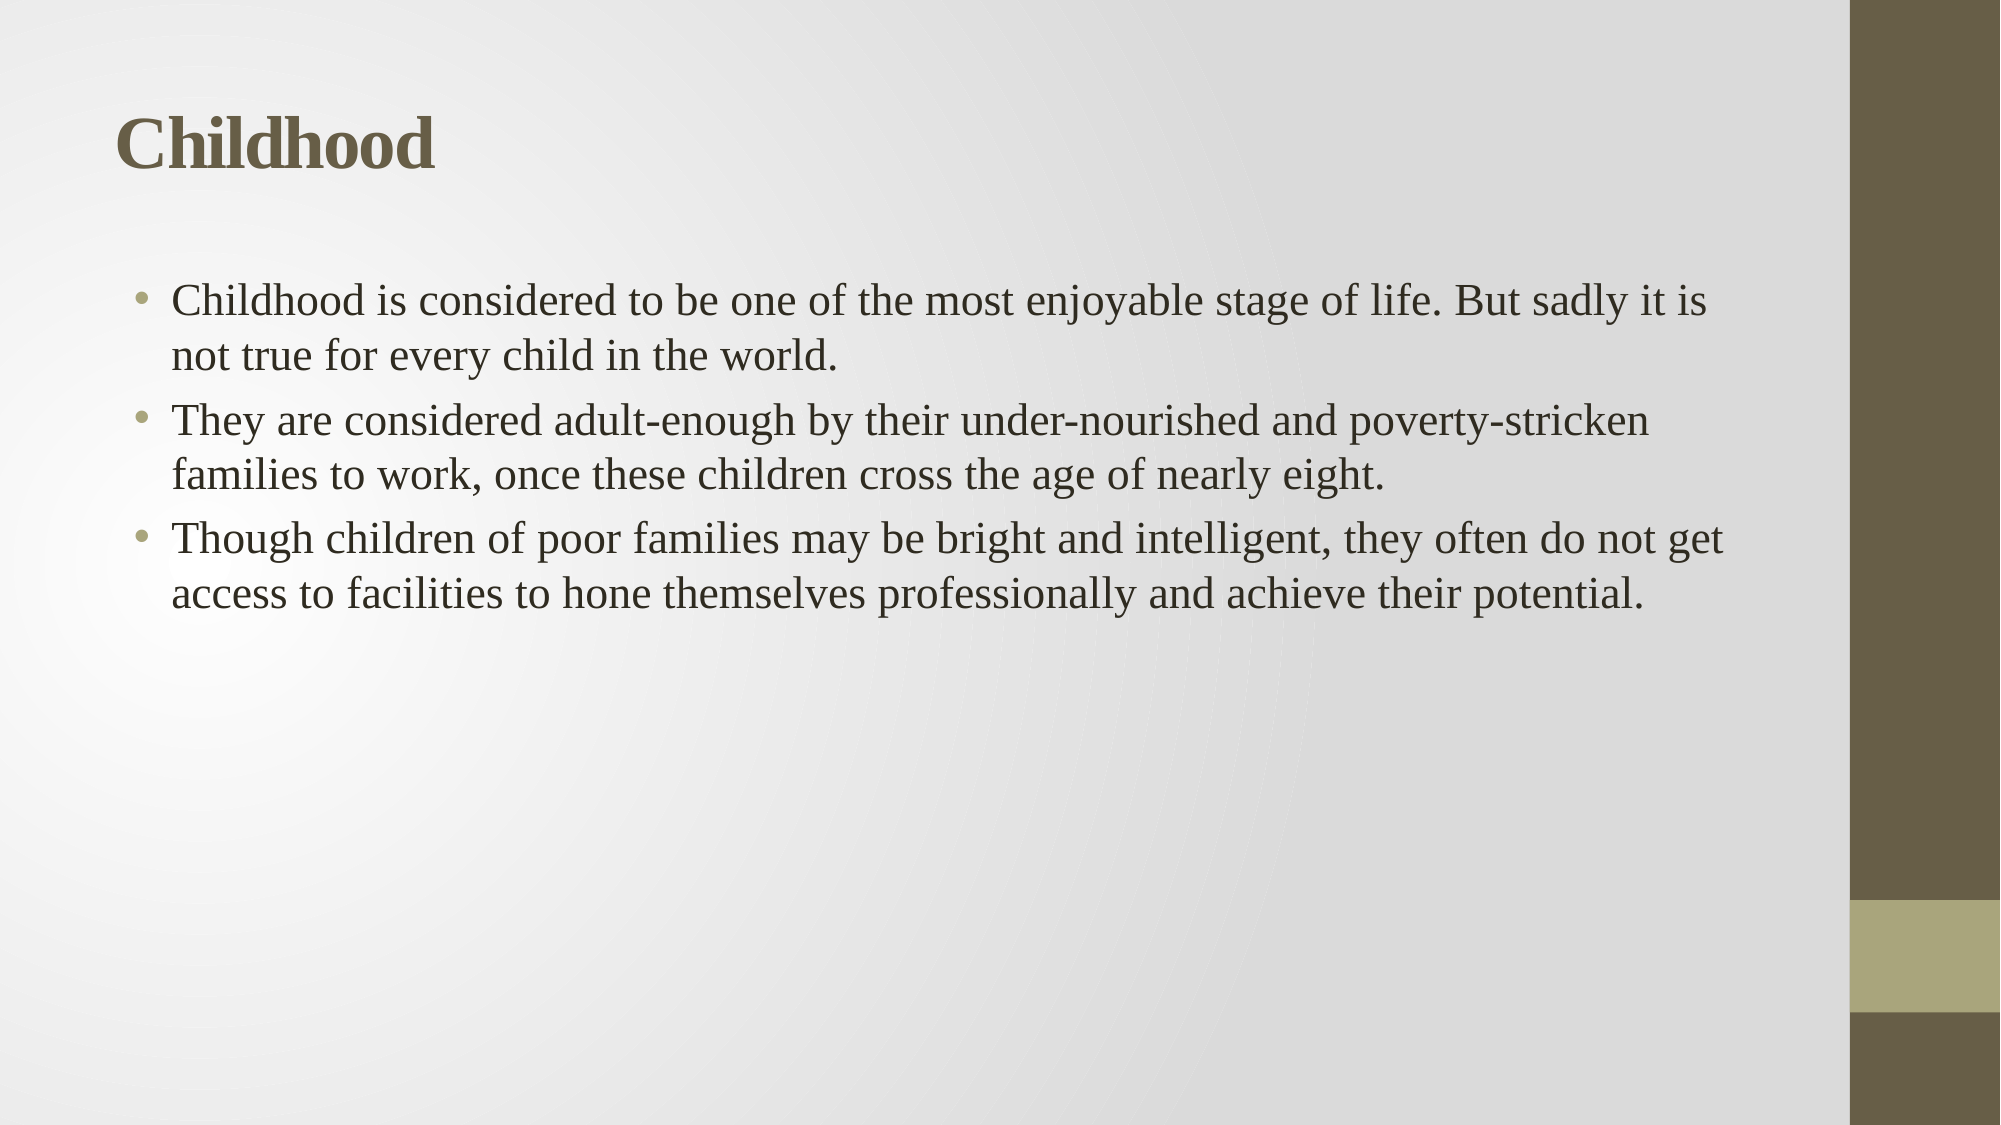

# Childhood
Childhood is considered to be one of the most enjoyable stage of life. But sadly it is not true for every child in the world.
They are considered adult-enough by their under-nourished and poverty-stricken families to work, once these children cross the age of nearly eight.
Though children of poor families may be bright and intelligent, they often do not get access to facilities to hone themselves professionally and achieve their potential.